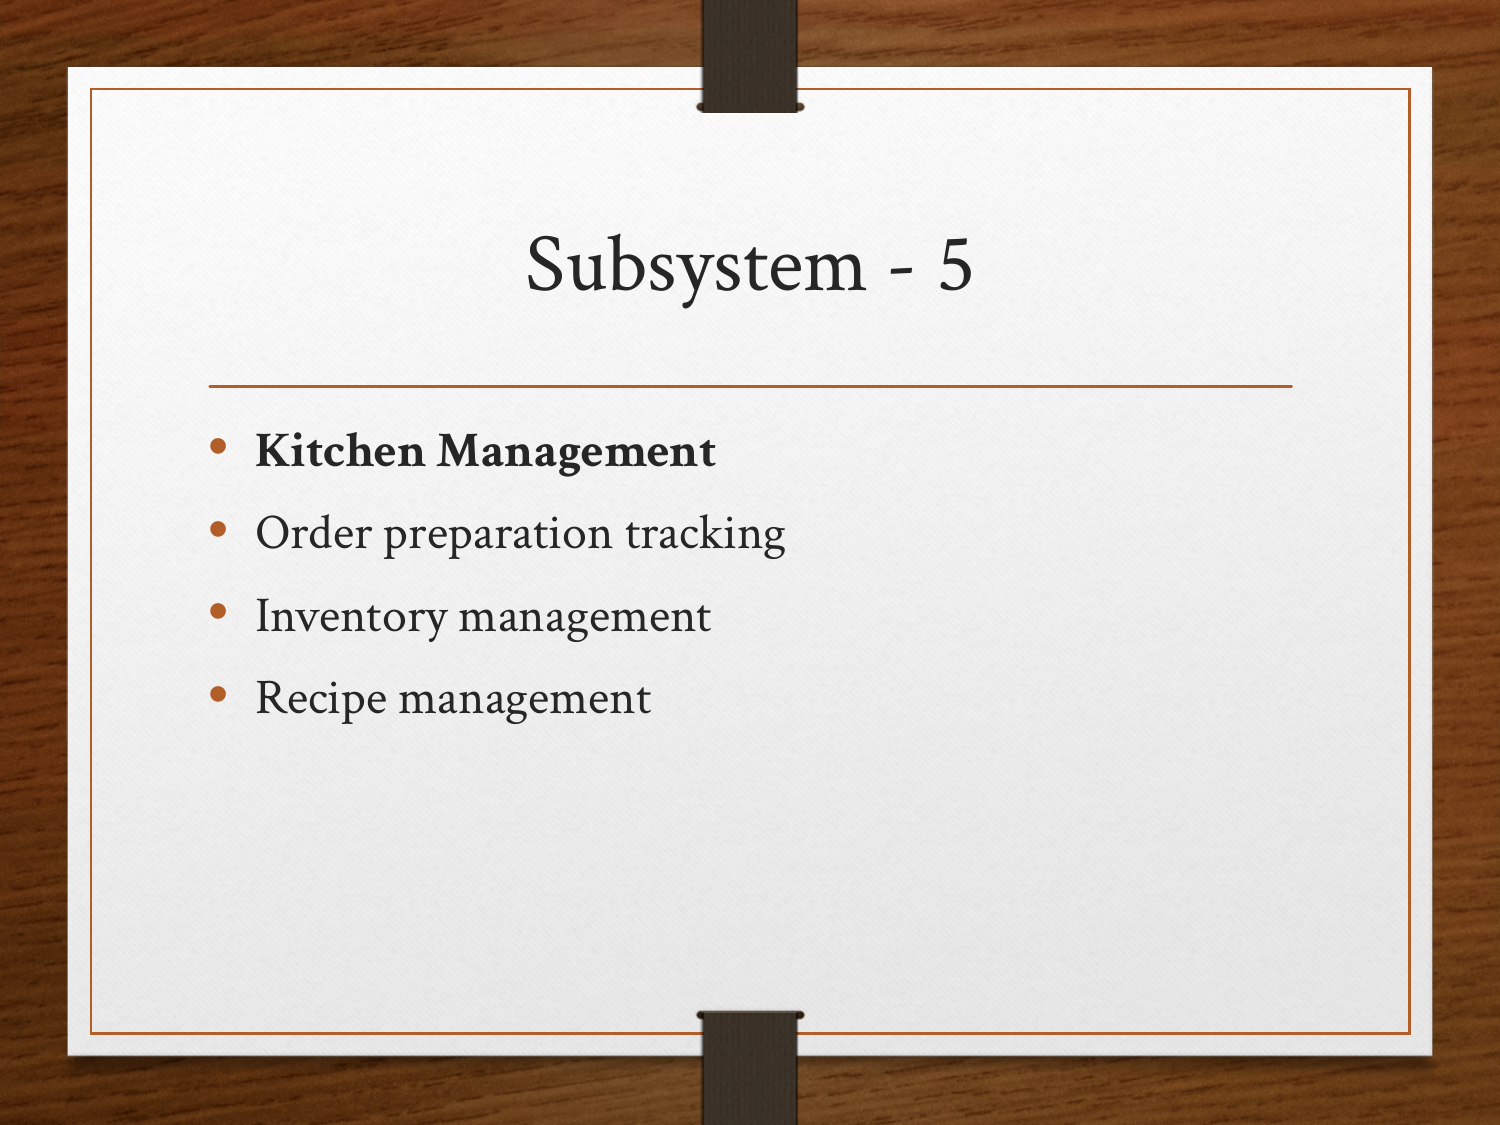

# Subsystem - 5
Kitchen Management
Order preparation tracking
Inventory management
Recipe management